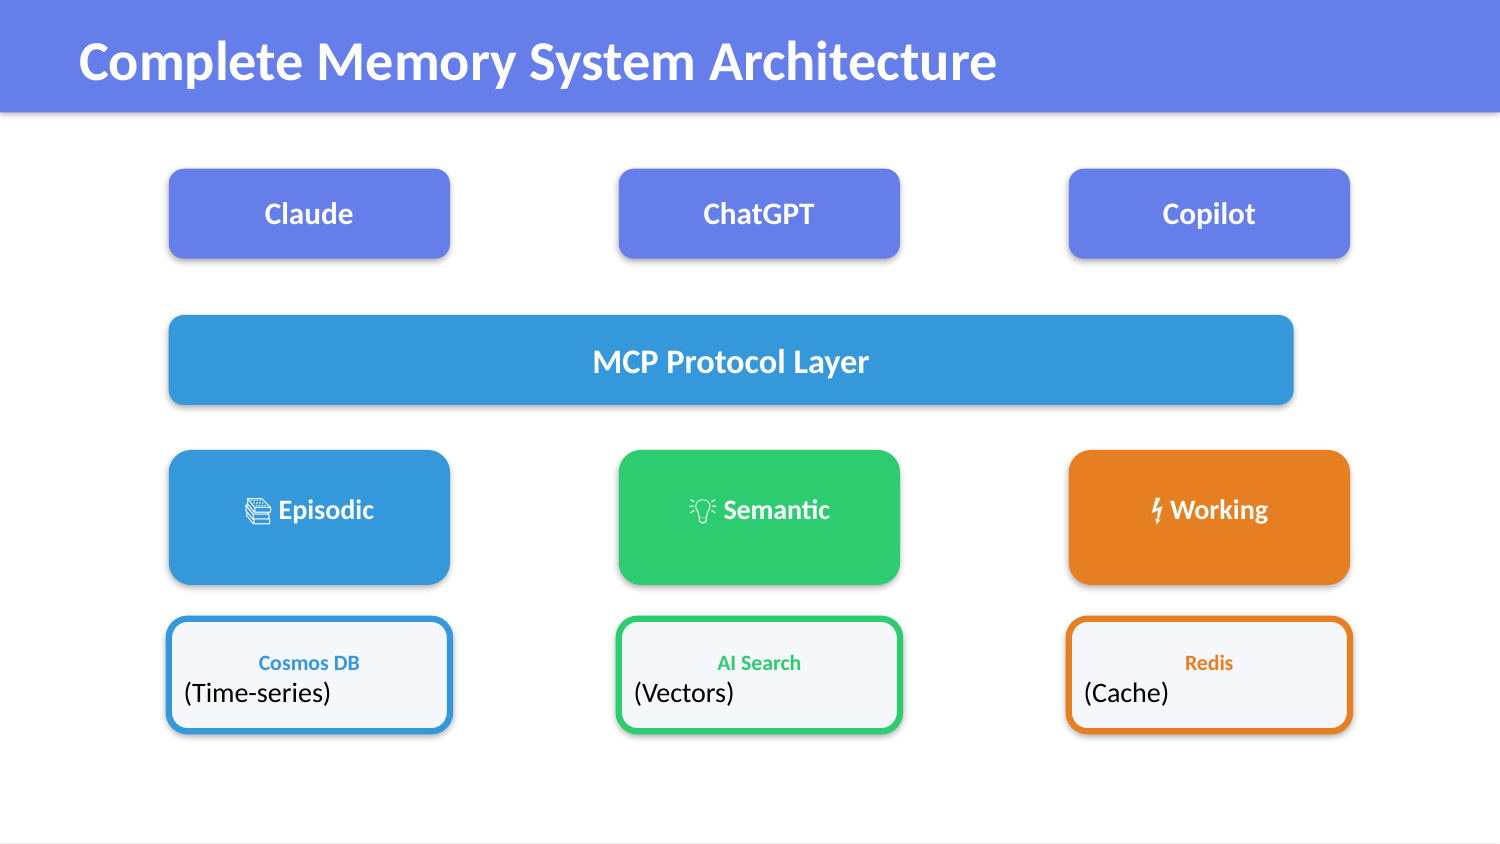

Complete Memory System Architecture

Claude
ChatGPT
Copilot

MCP Protocol Layer

📚 Episodic
💡 Semantic
⚡ Working

Cosmos DB
(Time-series)
AI Search
(Vectors)
Redis
(Cache)